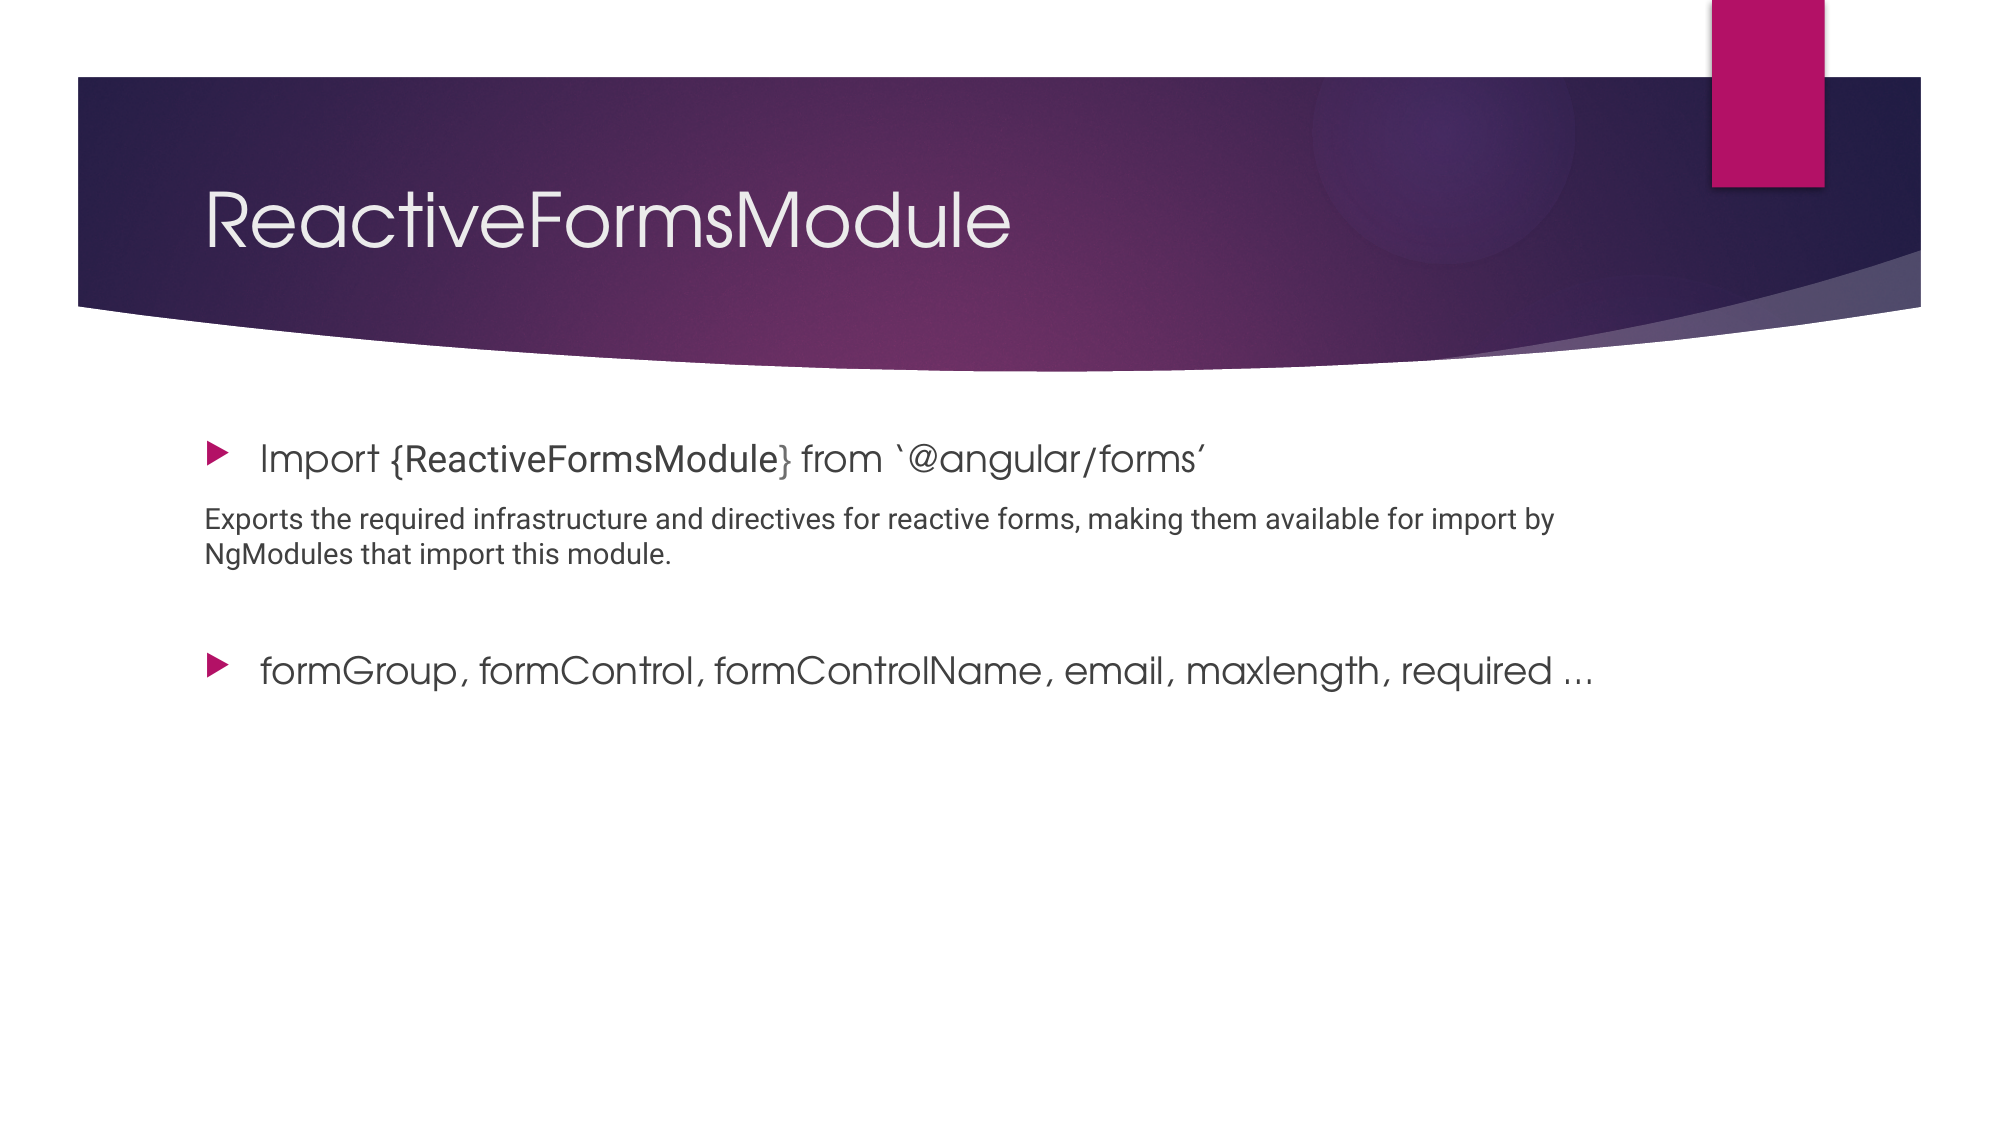

# ReactiveFormsModule
Import {ReactiveFormsModule} from ‘@angular/forms’
Exports the required infrastructure and directives for reactive forms, making them available for import by NgModules that import this module.

formGroup, formControl, formControlName, email, maxlength, required …